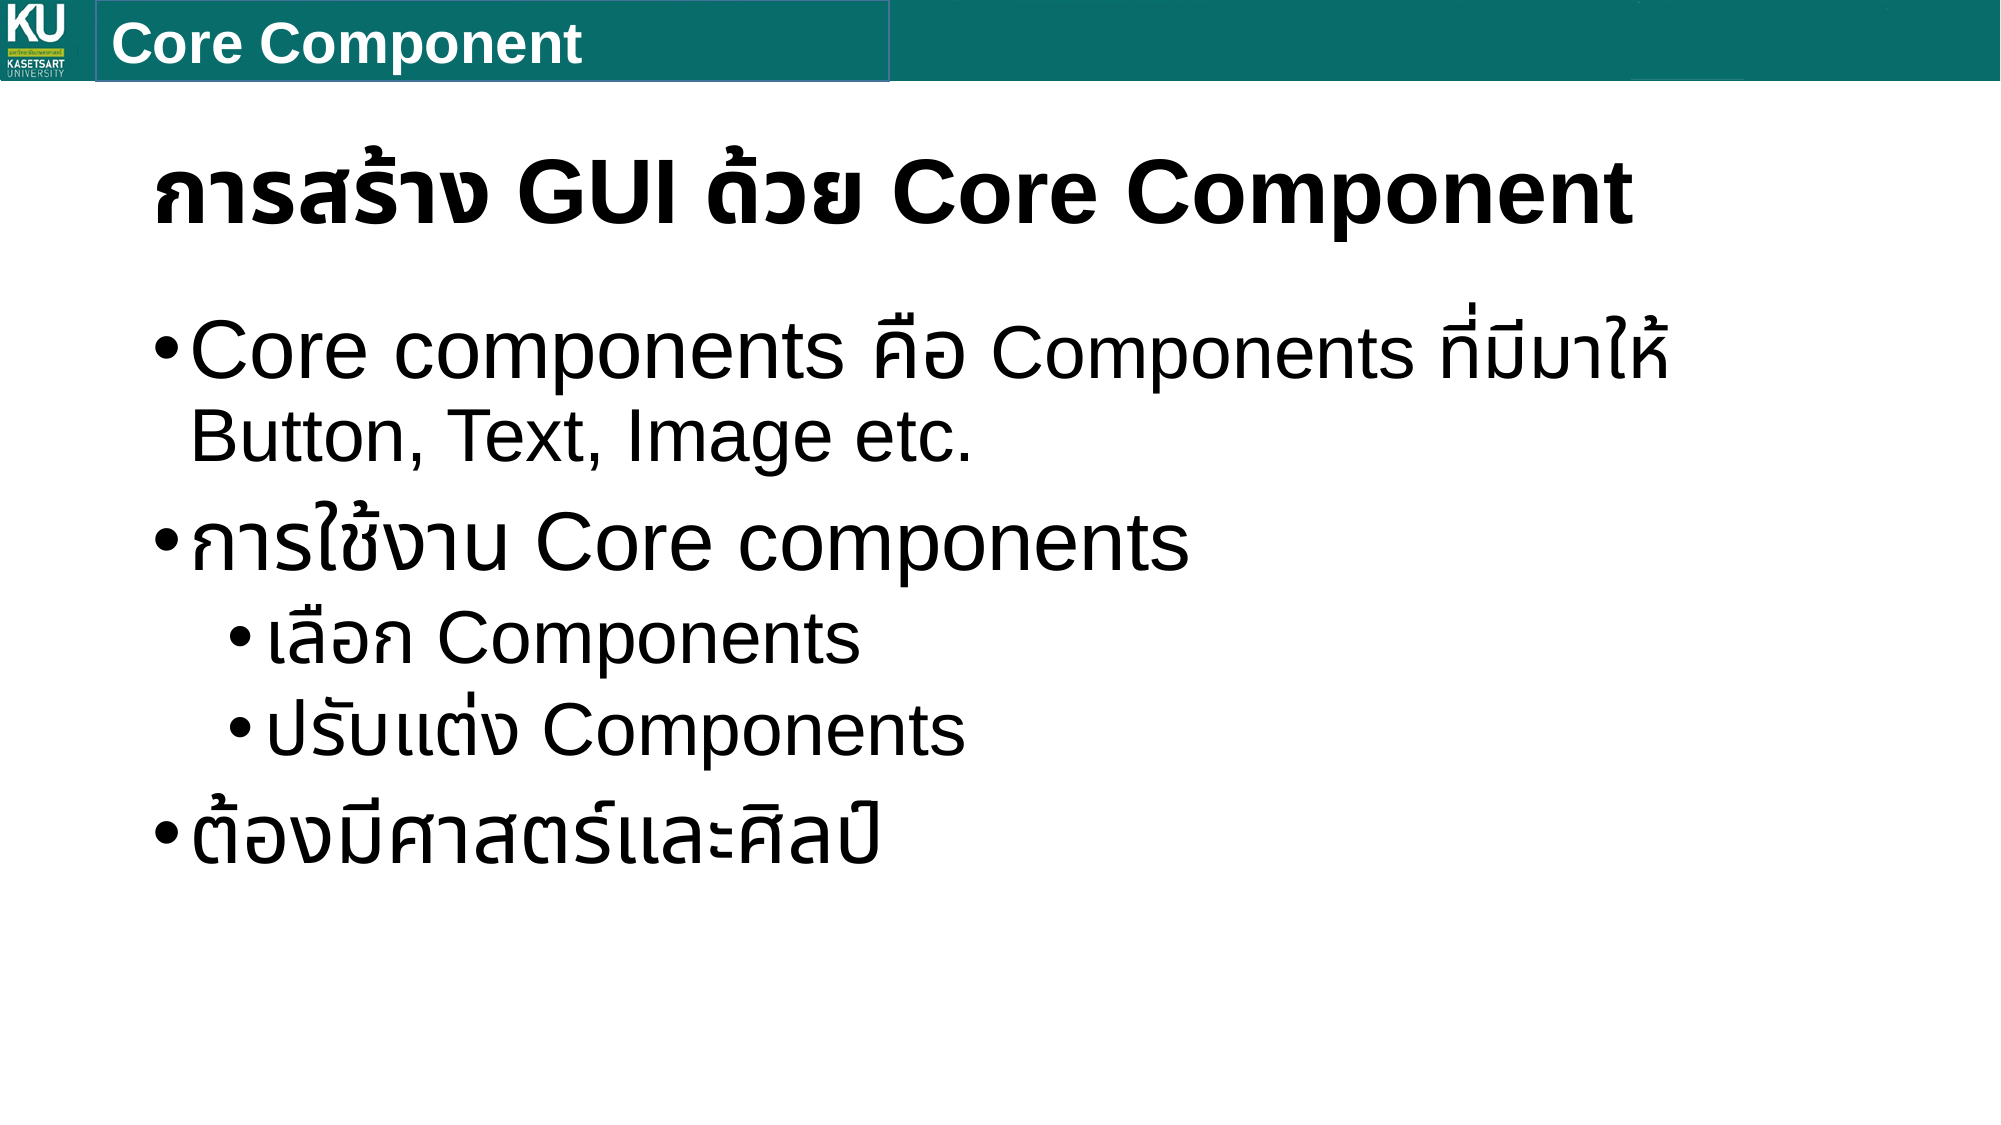

Core Component
# การสร้าง GUI ด้วย Core Component
Core components คือ Components ที่มีมาให้ Button, Text, Image etc.
การใช้งาน Core components
เลือก Components
ปรับแต่ง Components
ต้องมีศาสตร์และศิลป์